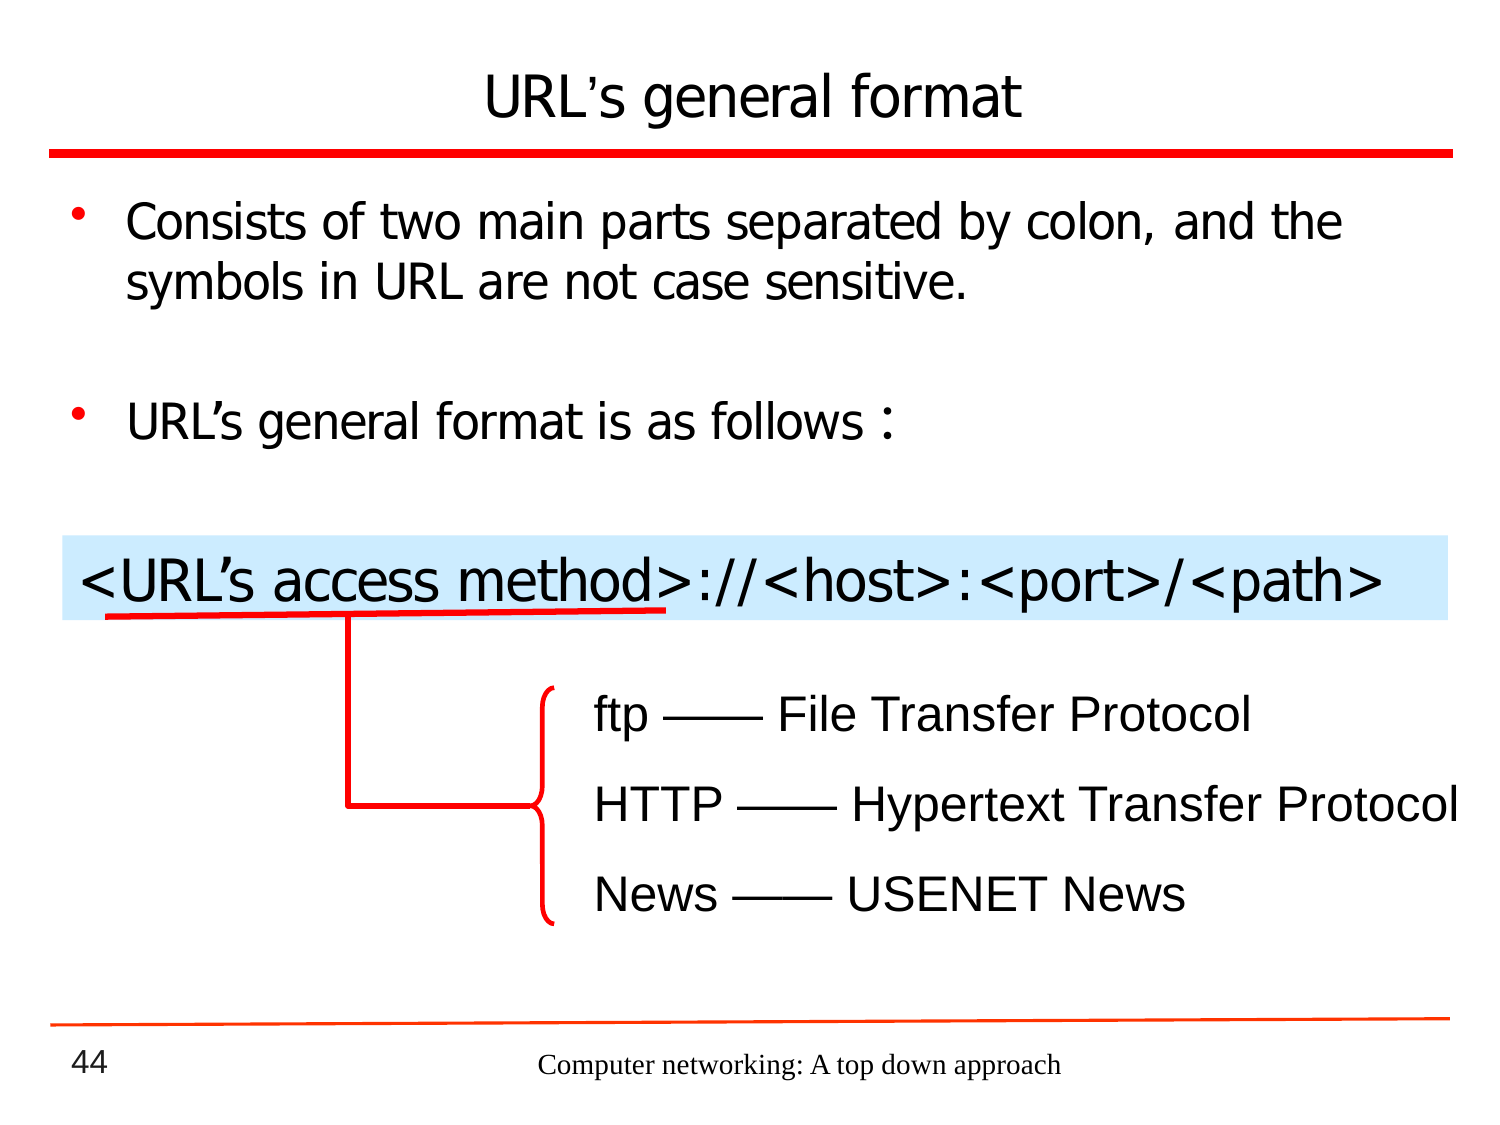

# URL’s general format
Consists of two main parts separated by colon, and the symbols in URL are not case sensitive.

URL’s general format is as follows：
<URL’s access method>://<host>:<port>/<path>

ftp —— File Transfer Protocol
HTTP —— Hypertext Transfer Protocol
News —— USENET News

Computer networking: A top down approach